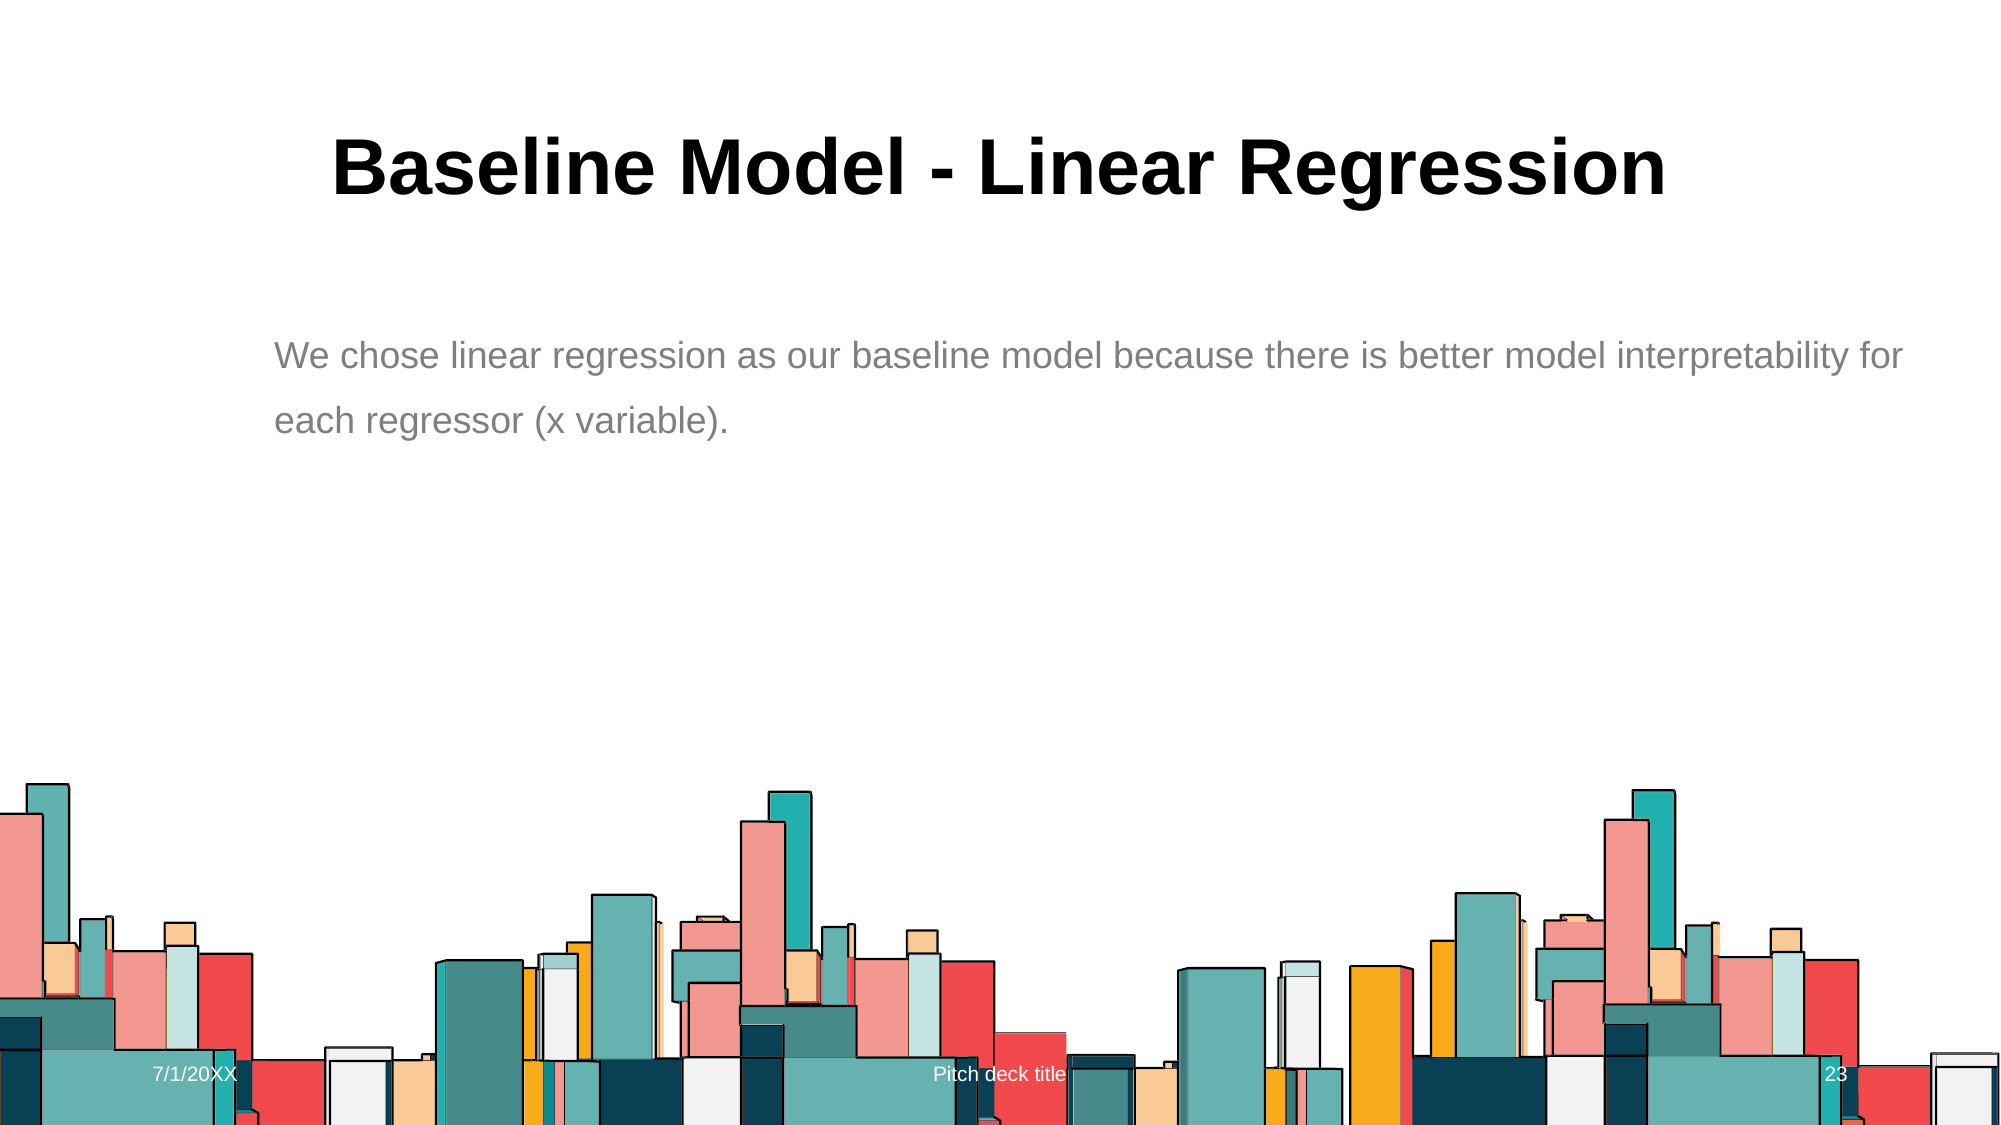

# Baseline Model - Linear Regression
We chose linear regression as our baseline model because there is better model interpretability for each regressor (x variable).
7/1/20XX
Pitch deck title
23